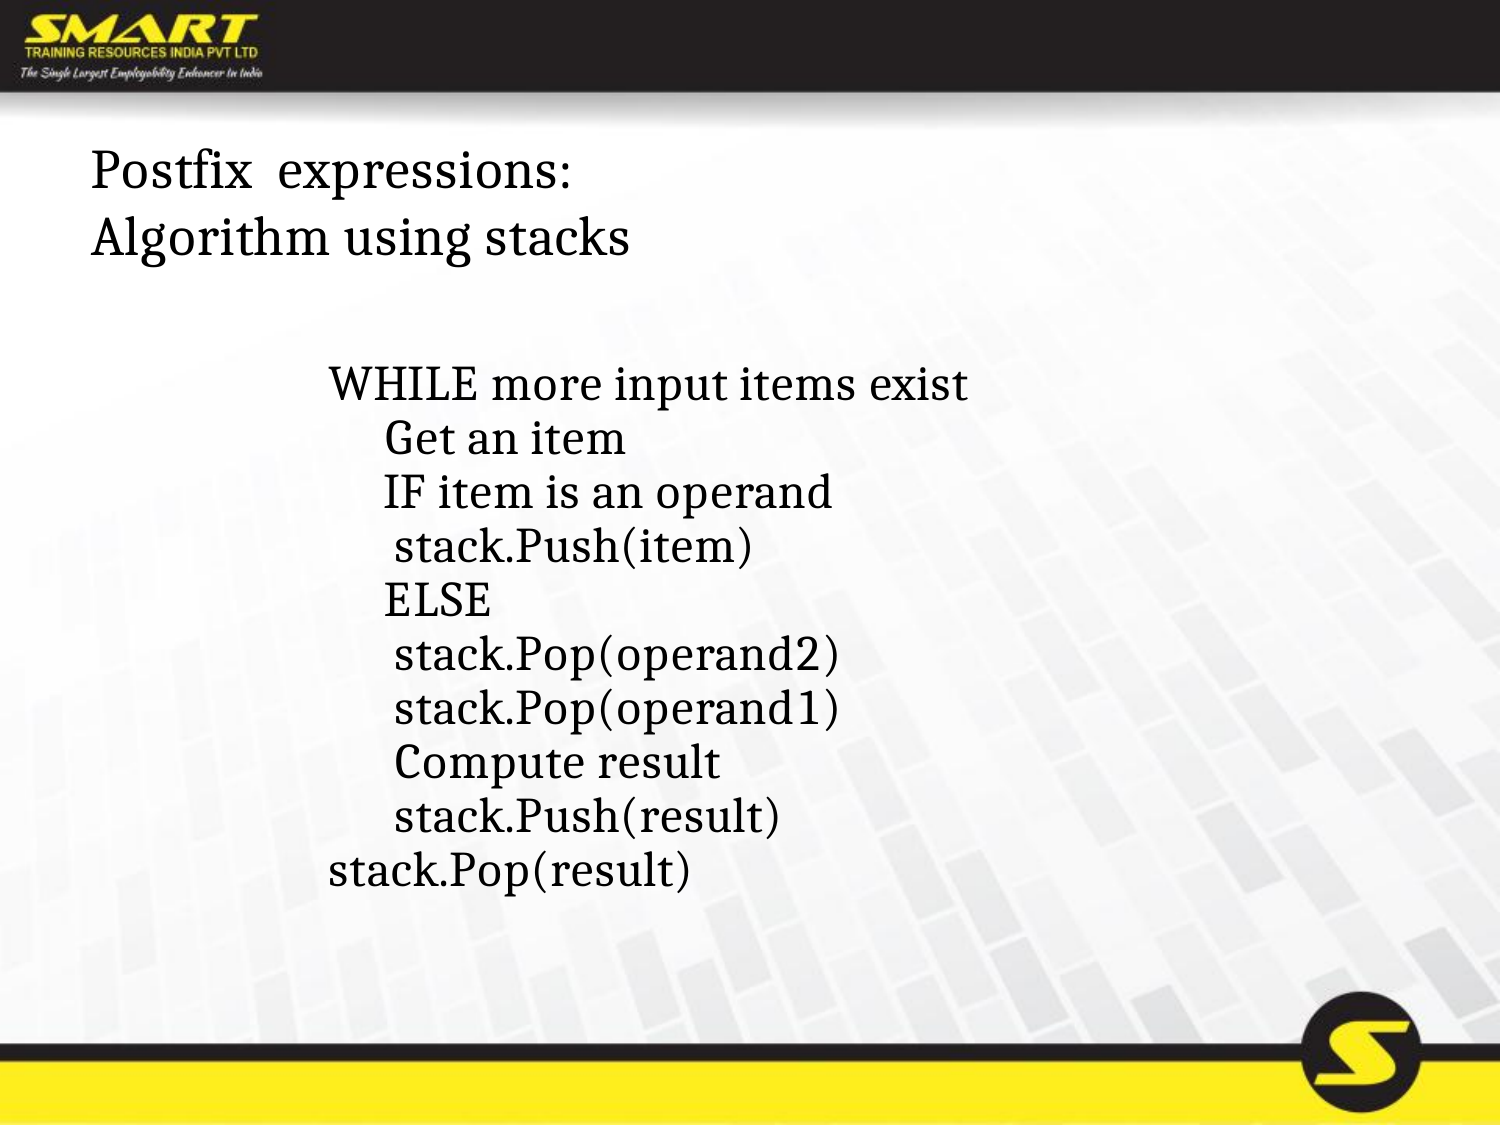

# Postfix  expressions: Algorithm using stacks
WHILE more input items exist
   	Get an item
   	IF item is an operand
      stack.Push(item)
 	ELSE
      stack.Pop(operand2)
      stack.Pop(operand1)
      Compute result
      stack.Push(result)
stack.Pop(result)